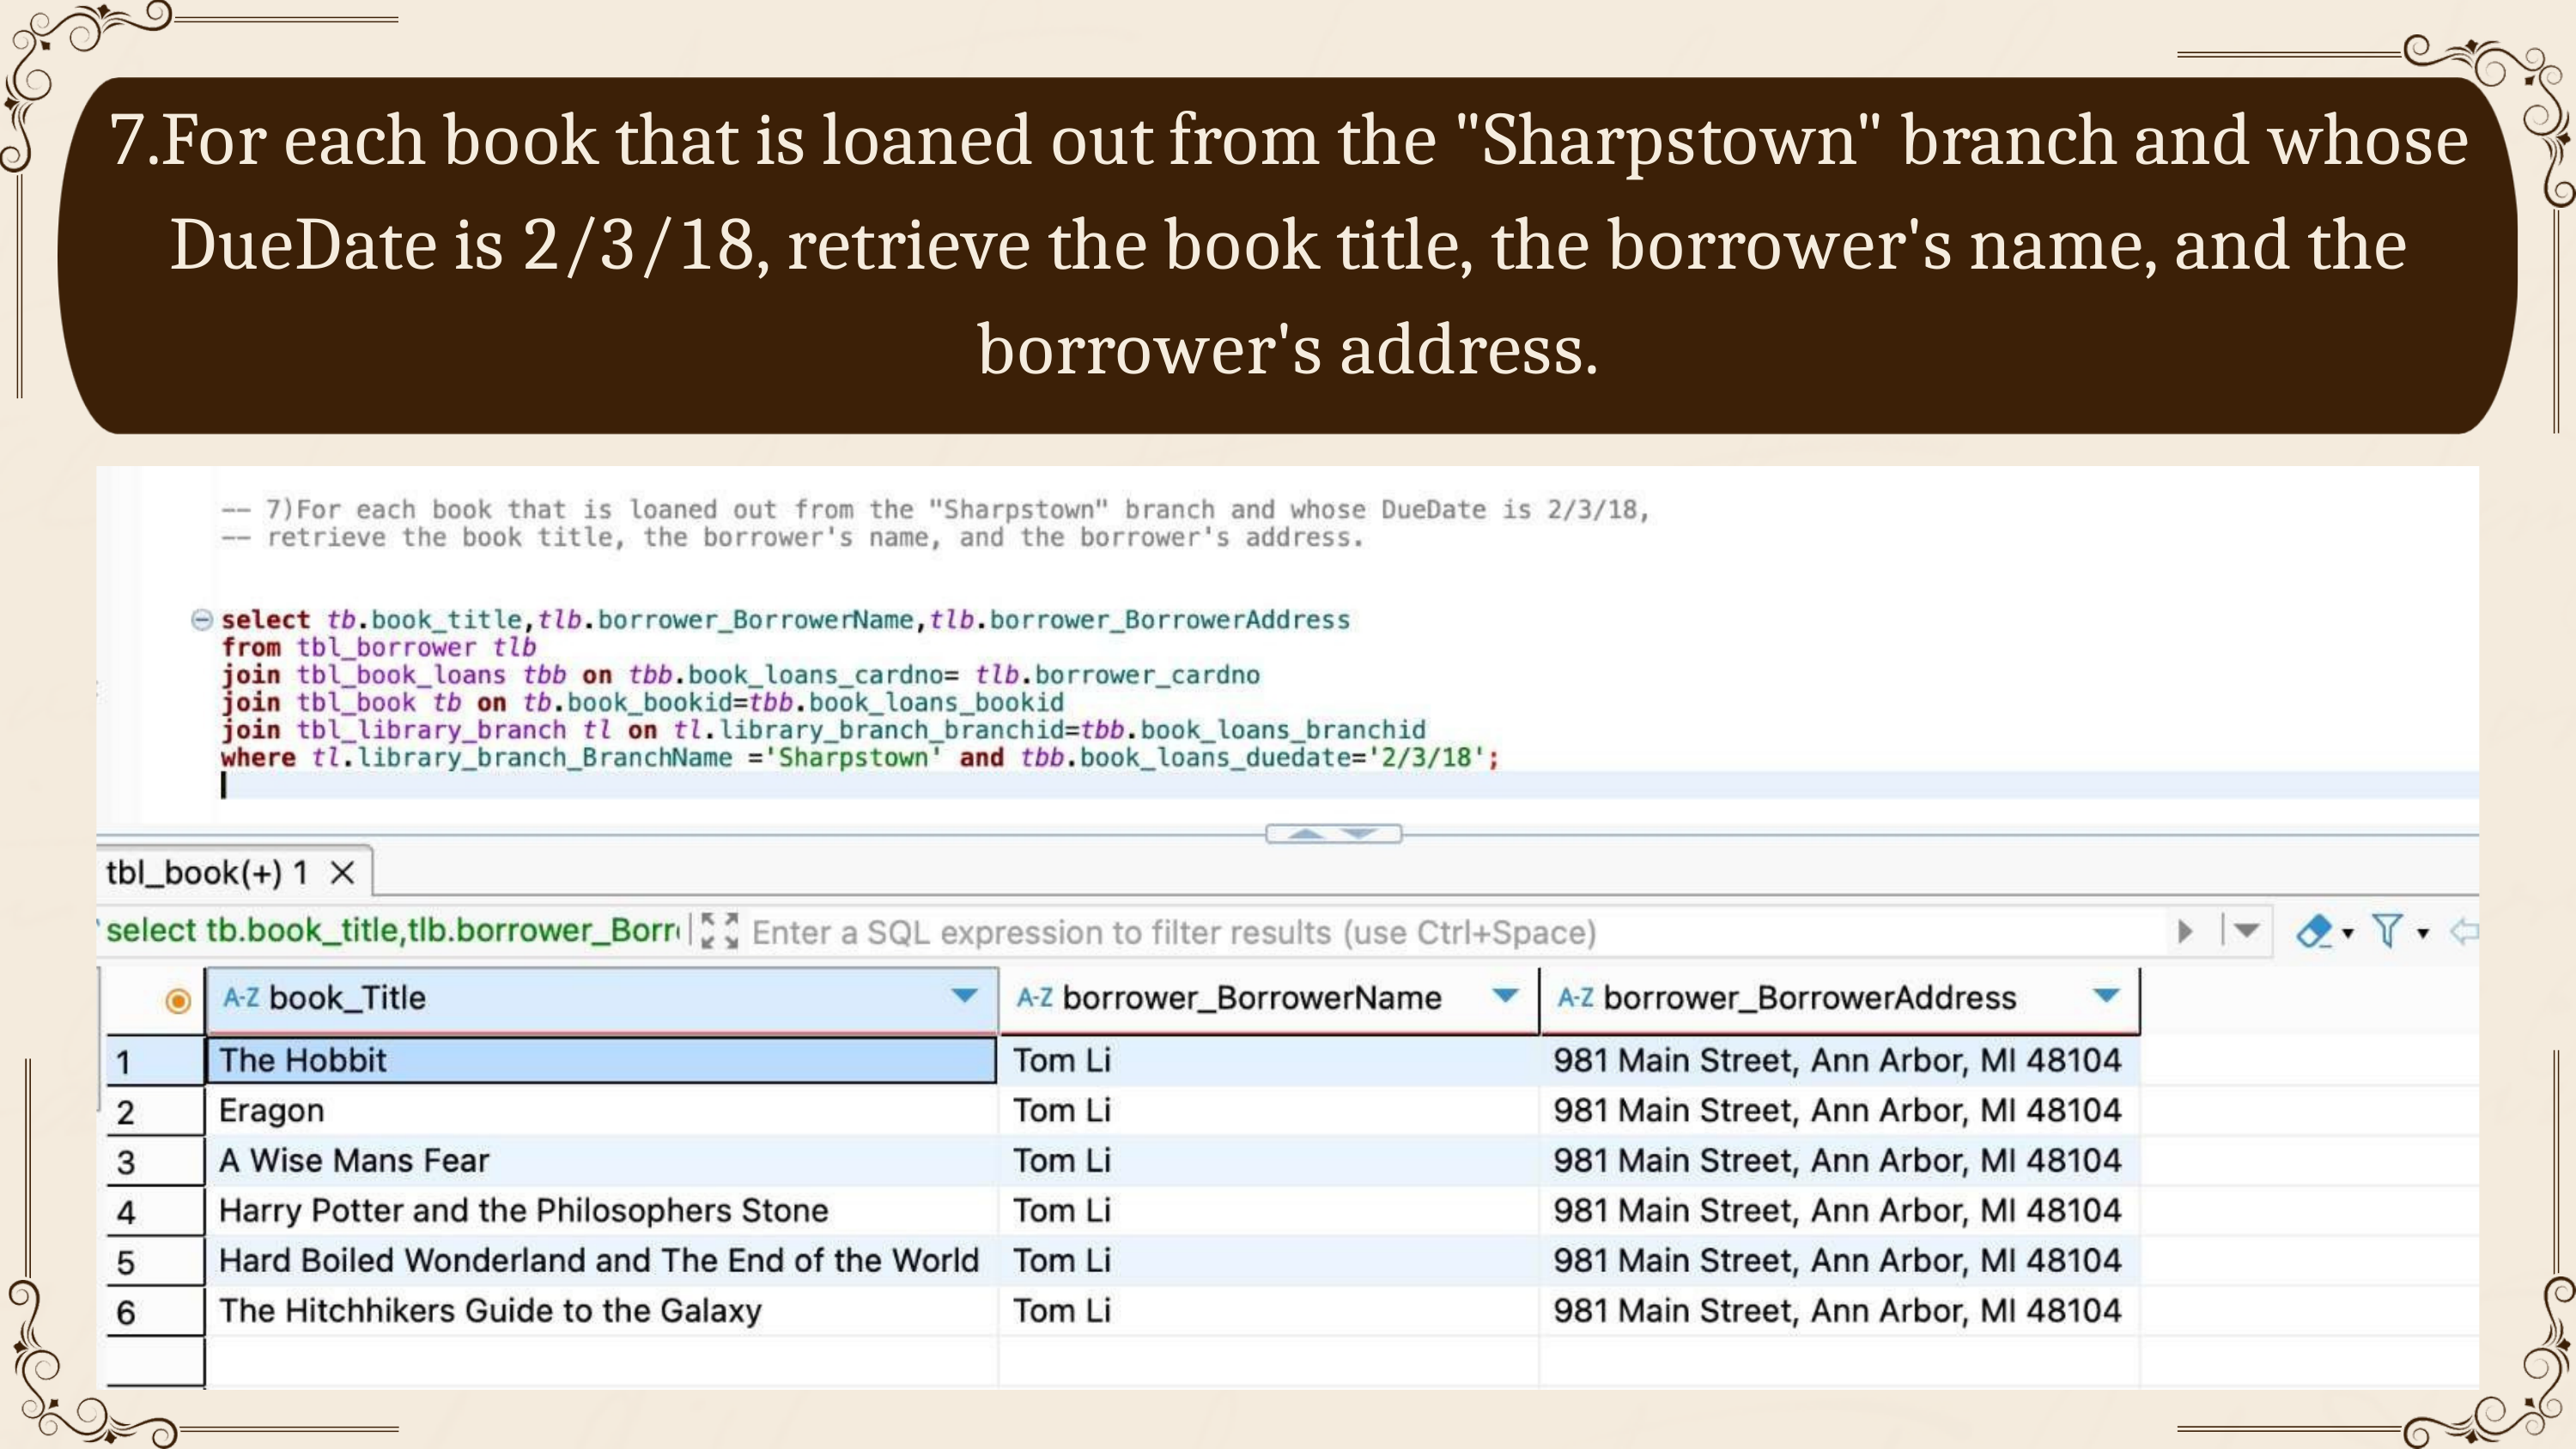

7.For each book that is loaned out from the "Sharpstown" branch and whose DueDate is 2/3/18, retrieve the book title, the borrower's name, and the borrower's address.